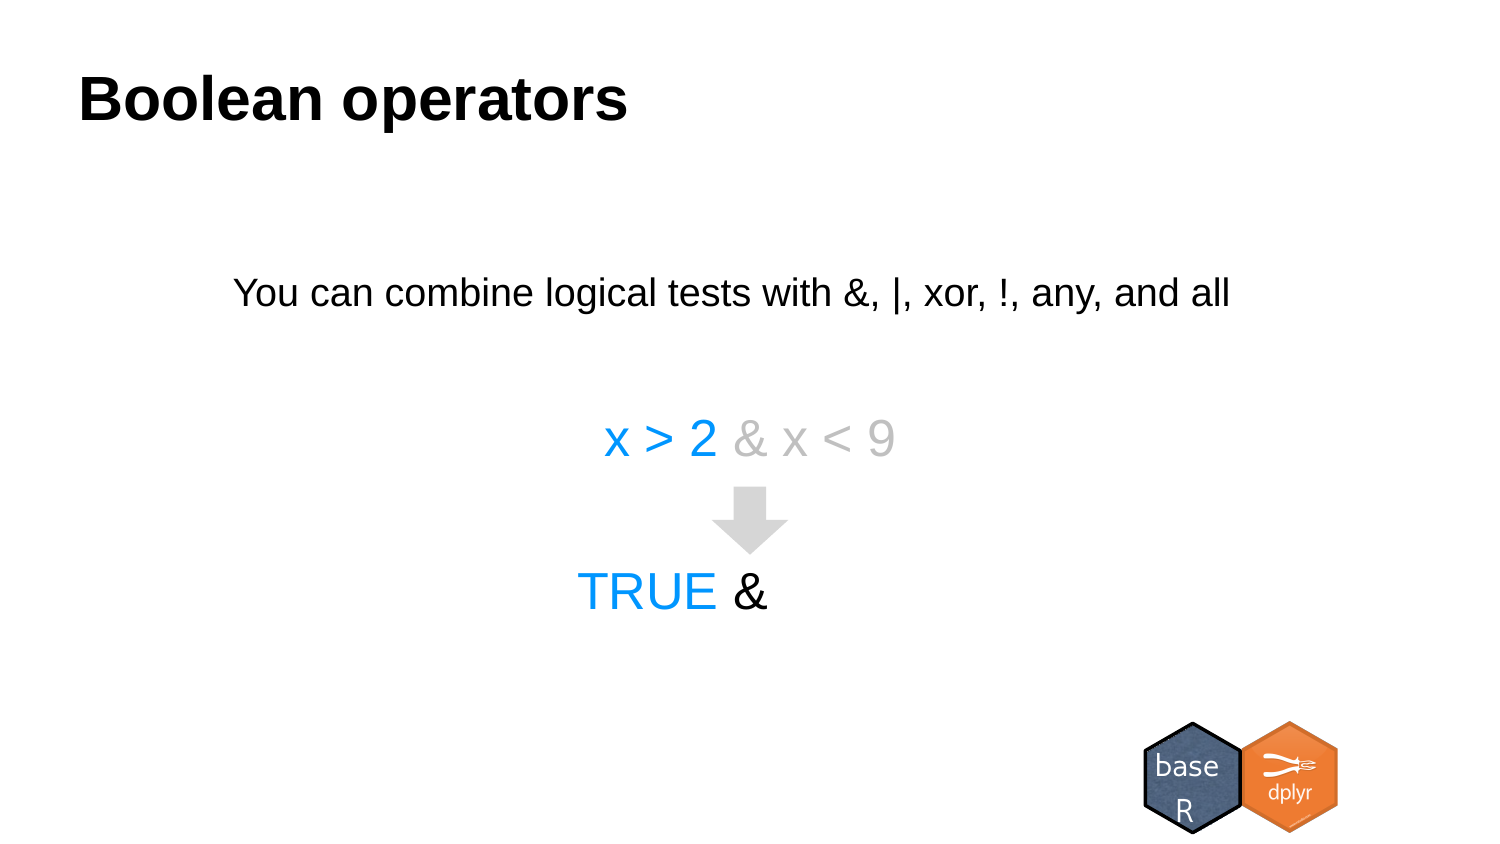

Boolean operators
You can combine logical tests with &, |, xor, !, any, and all
x > 2 & x < 9

TRUE &

base  R